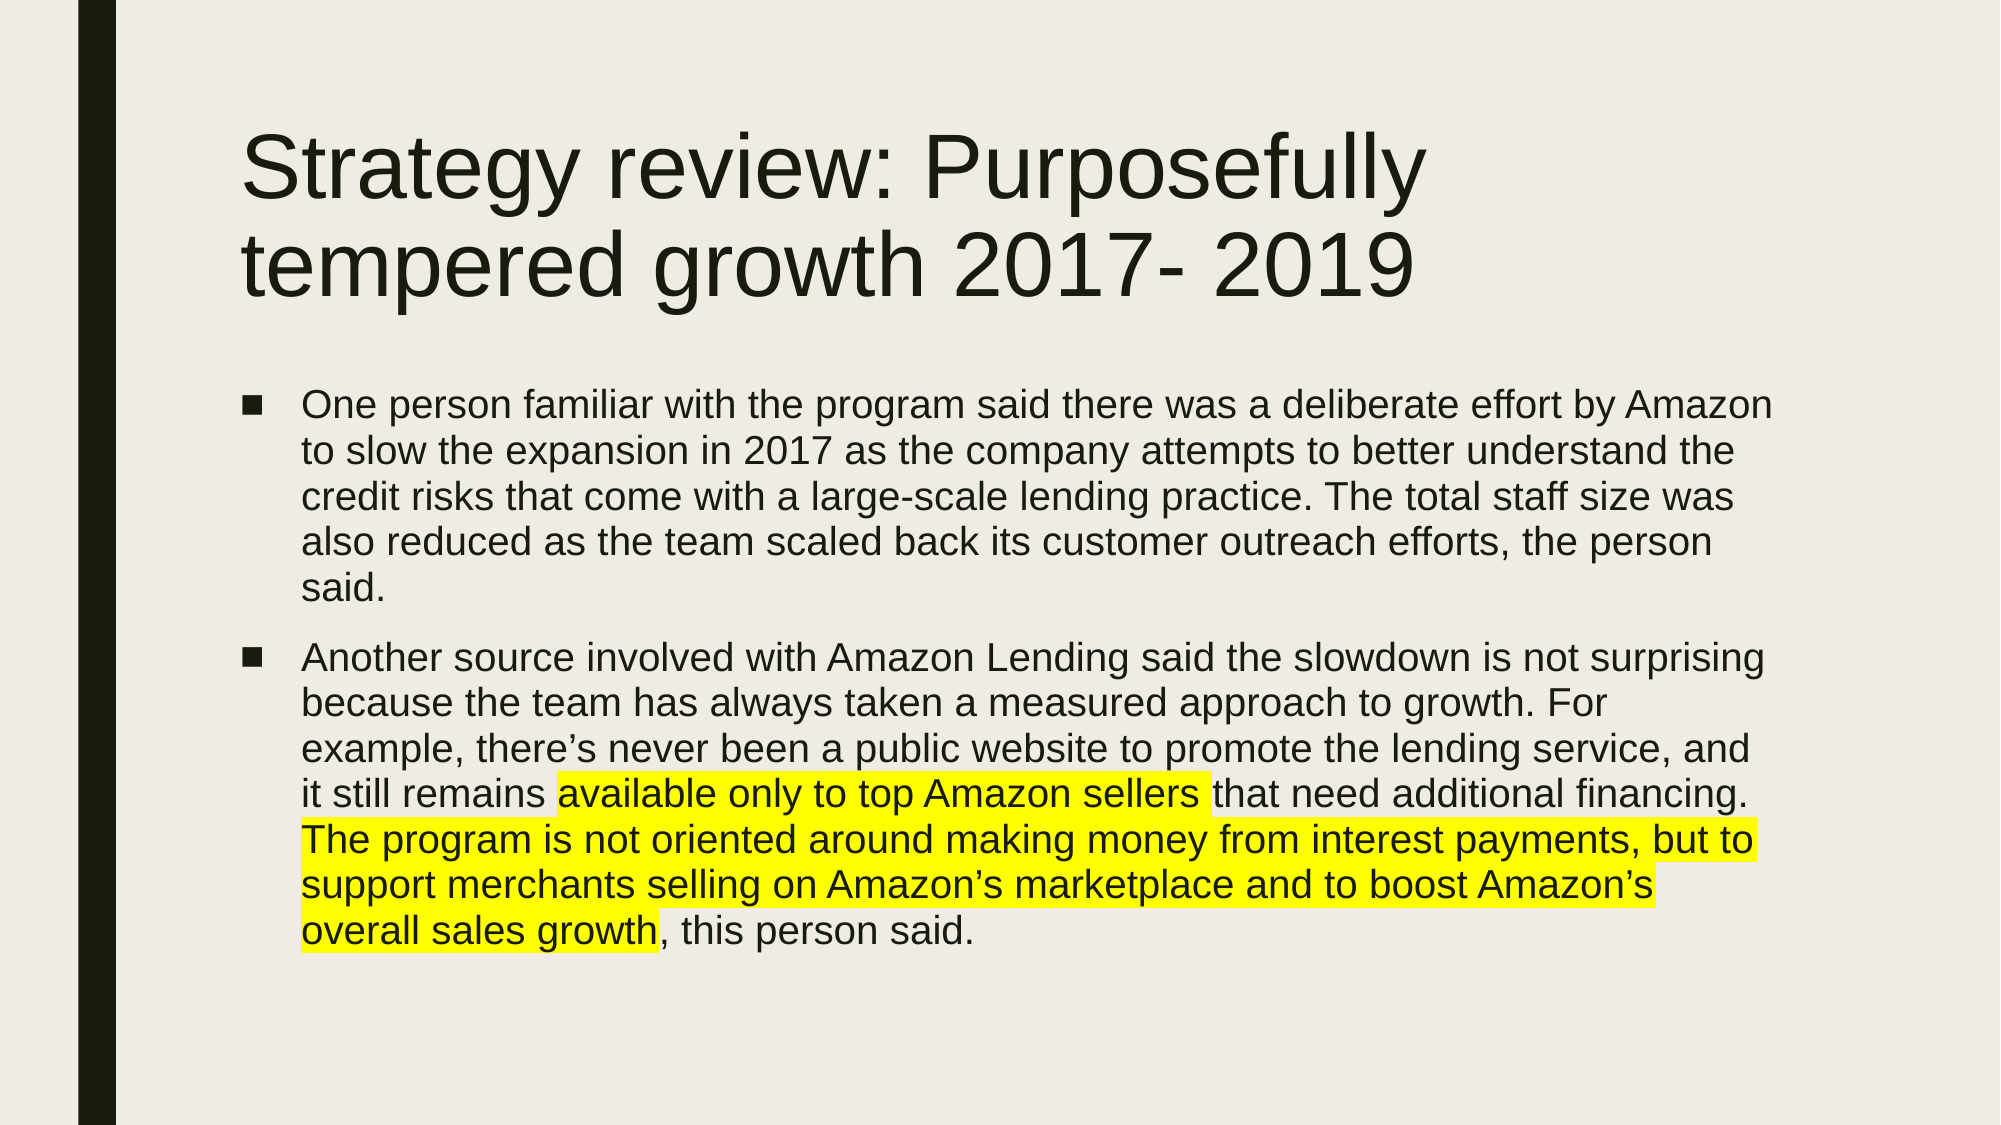

# Strategy review: Purposefully tempered growth 2017- 2019
One person familiar with the program said there was a deliberate effort by Amazon to slow the expansion in 2017 as the company attempts to better understand the credit risks that come with a large-scale lending practice. The total staff size was also reduced as the team scaled back its customer outreach efforts, the person said.
Another source involved with Amazon Lending said the slowdown is not surprising because the team has always taken a measured approach to growth. For example, there’s never been a public website to promote the lending service, and it still remains available only to top Amazon sellers that need additional financing. The program is not oriented around making money from interest payments, but to support merchants selling on Amazon’s marketplace and to boost Amazon’s overall sales growth, this person said.